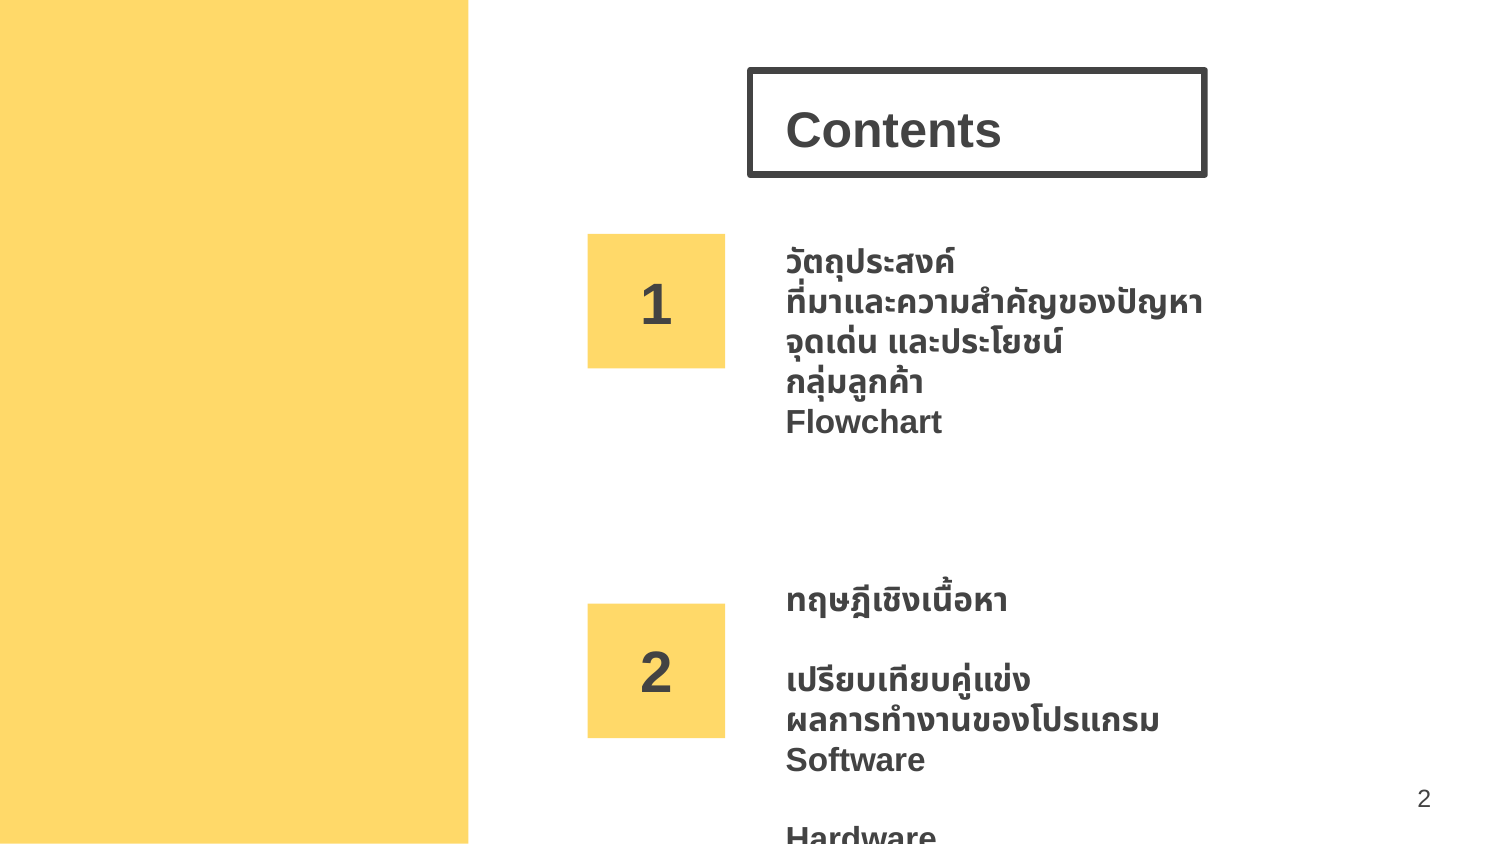

# Contents
วัตถุประสงค์
ที่มาและความสำคัญของปัญหา
จุดเด่น และประโยชน์
กลุ่มลูกค้า
Flowchart

1

ทฤษฎีเชิงเนื้อหา
เปรียบเทียบคู่แข่ง
ผลการทำงานของโปรแกรม
Software
Hardware
2
2